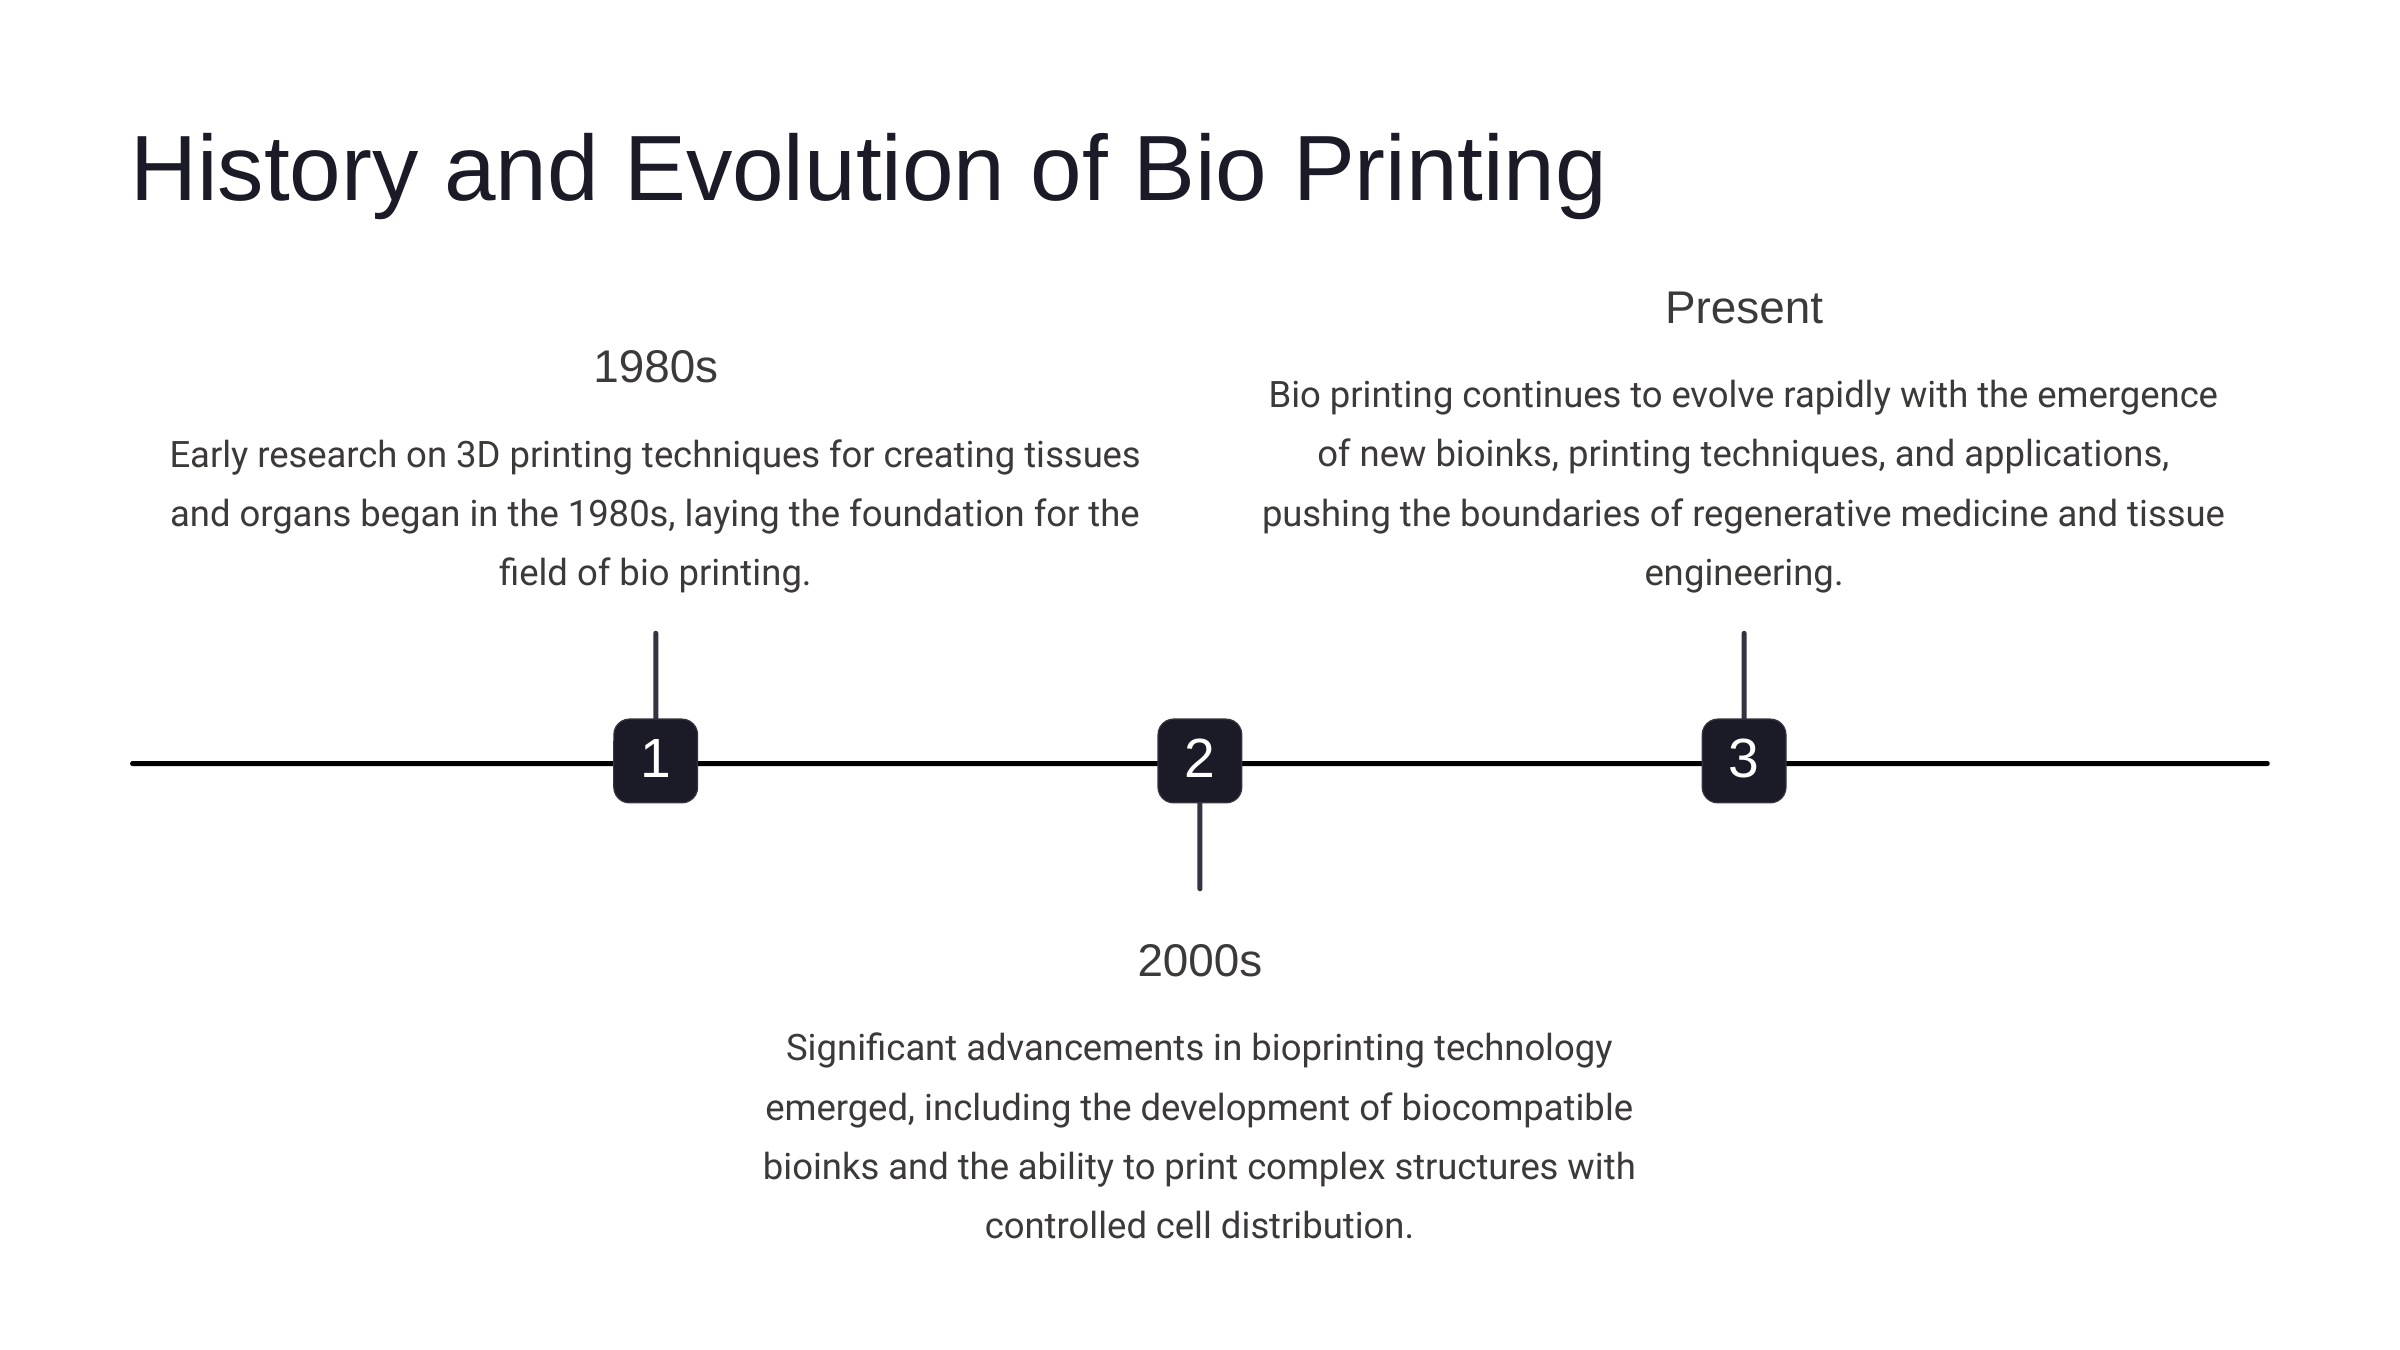

History and Evolution of Bio Printing
Present
1980s
Bio printing continues to evolve rapidly with the emergence of new bioinks, printing techniques, and applications, pushing the boundaries of regenerative medicine and tissue engineering.
Early research on 3D printing techniques for creating tissues and organs began in the 1980s, laying the foundation for the field of bio printing.

1
2
3

2000s
Significant advancements in bioprinting technology emerged, including the development of biocompatible bioinks and the ability to print complex structures with controlled cell distribution.